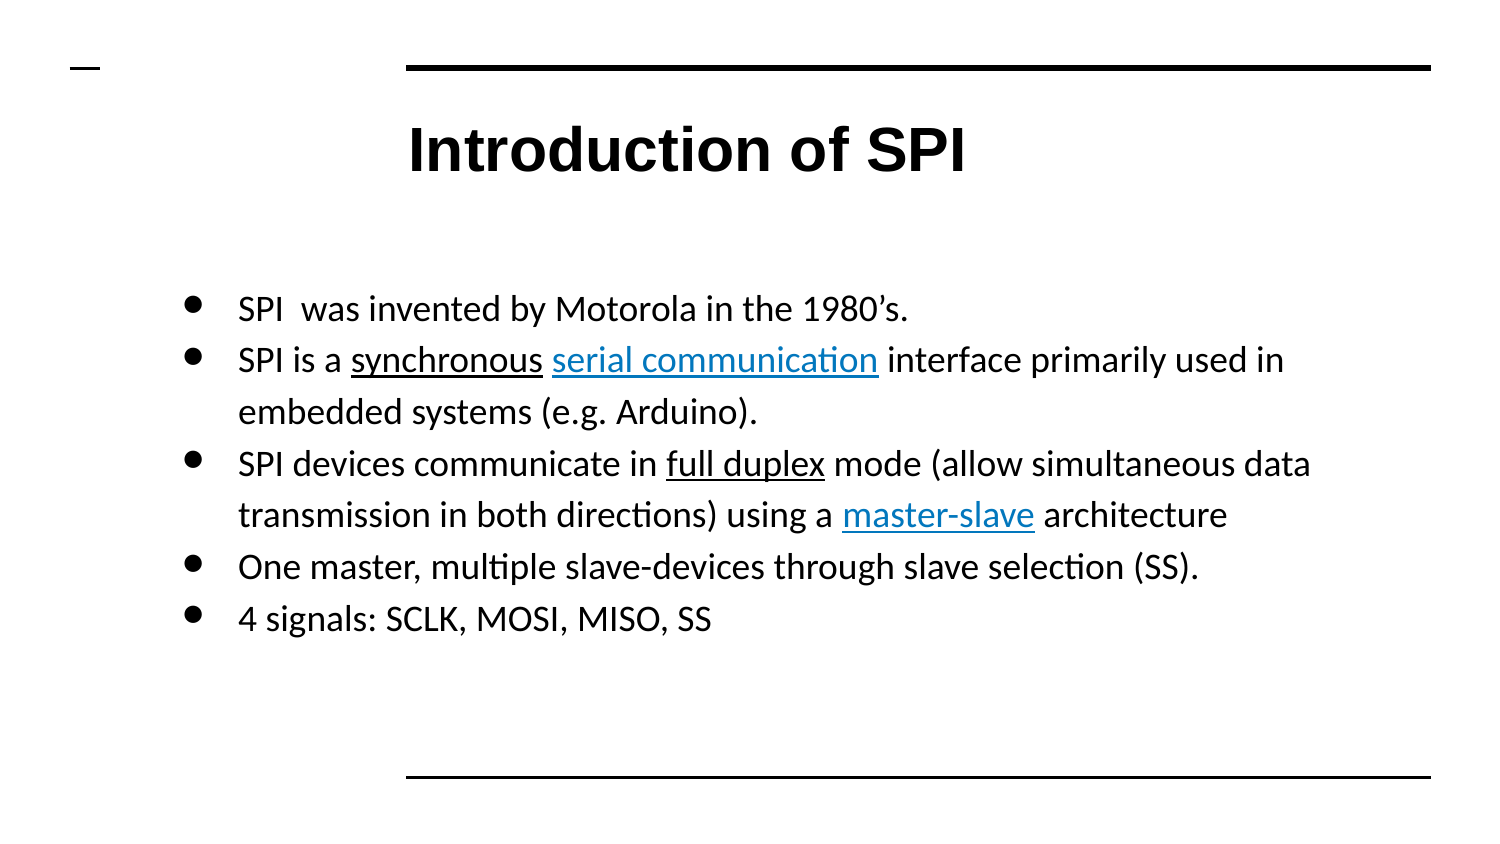

# Introduction of SPI
SPI  was invented by Motorola in the 1980’s.
SPI is a synchronous serial communication interface primarily used in embedded systems (e.g. Arduino).
SPI devices communicate in full duplex mode (allow simultaneous data transmission in both directions) using a master-slave architecture
One master, multiple slave-devices through slave selection (SS).
4 signals: SCLK, MOSI, MISO, SS